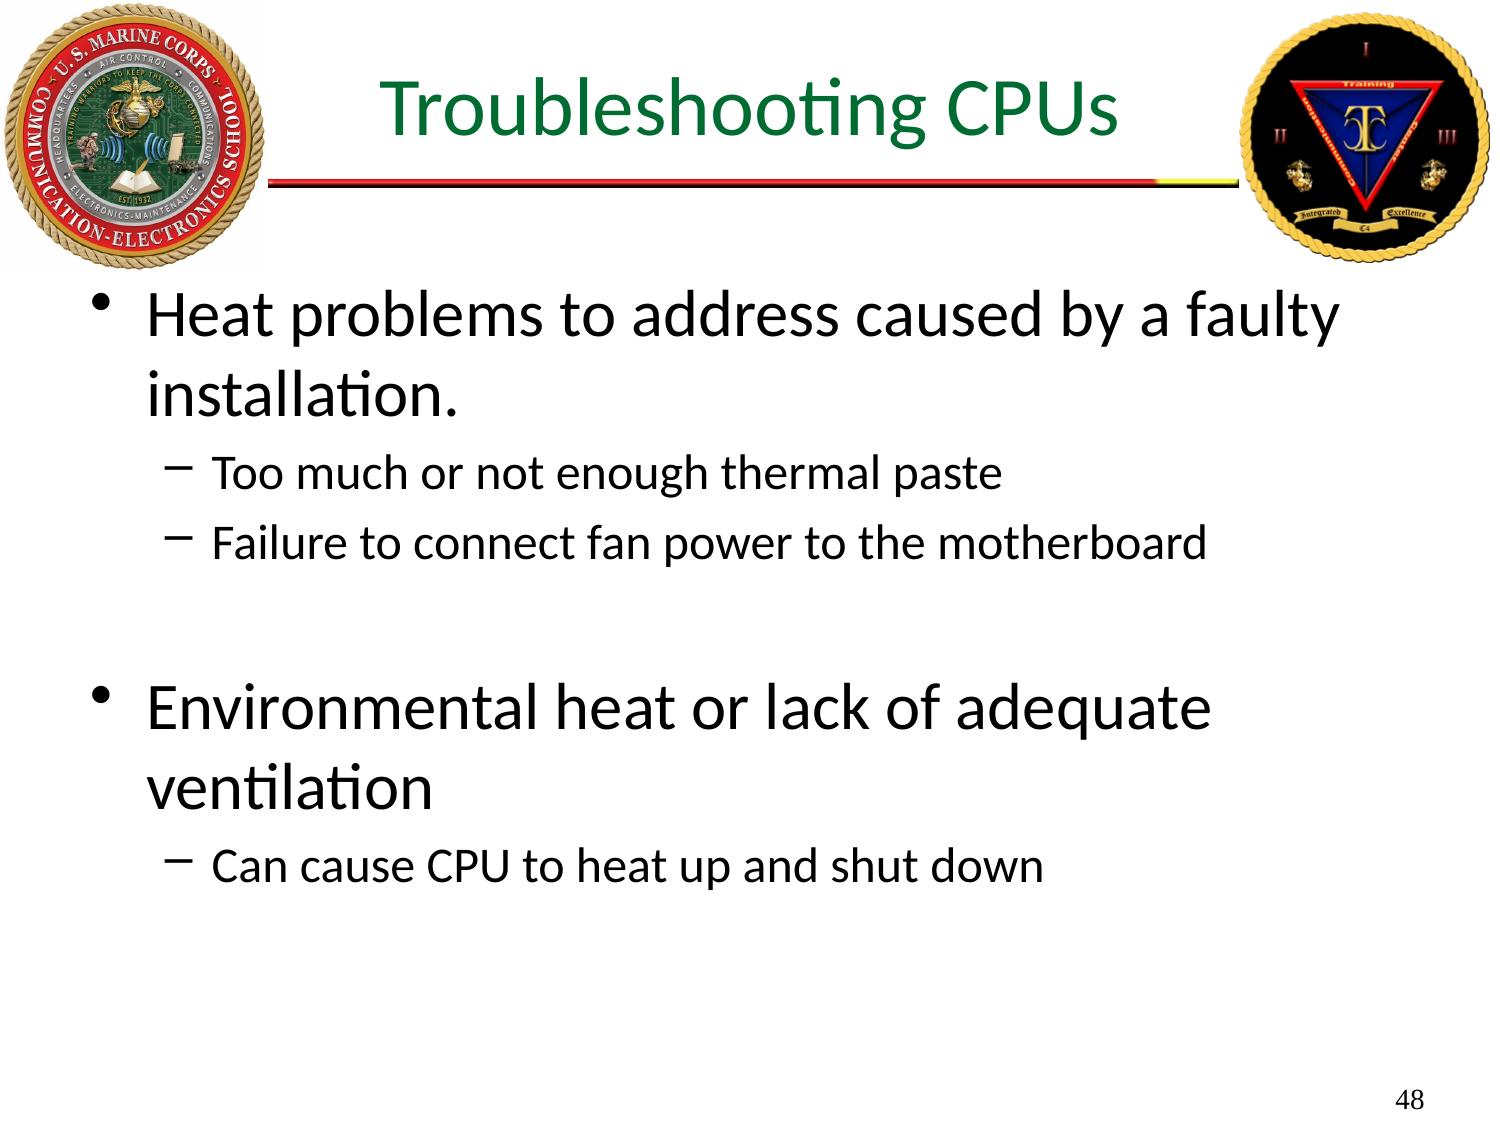

# Troubleshooting CPUs
Heat problems to address caused by a faulty installation.
Too much or not enough thermal paste
Failure to connect fan power to the motherboard

Environmental heat or lack of adequate ventilation
Can cause CPU to heat up and shut down